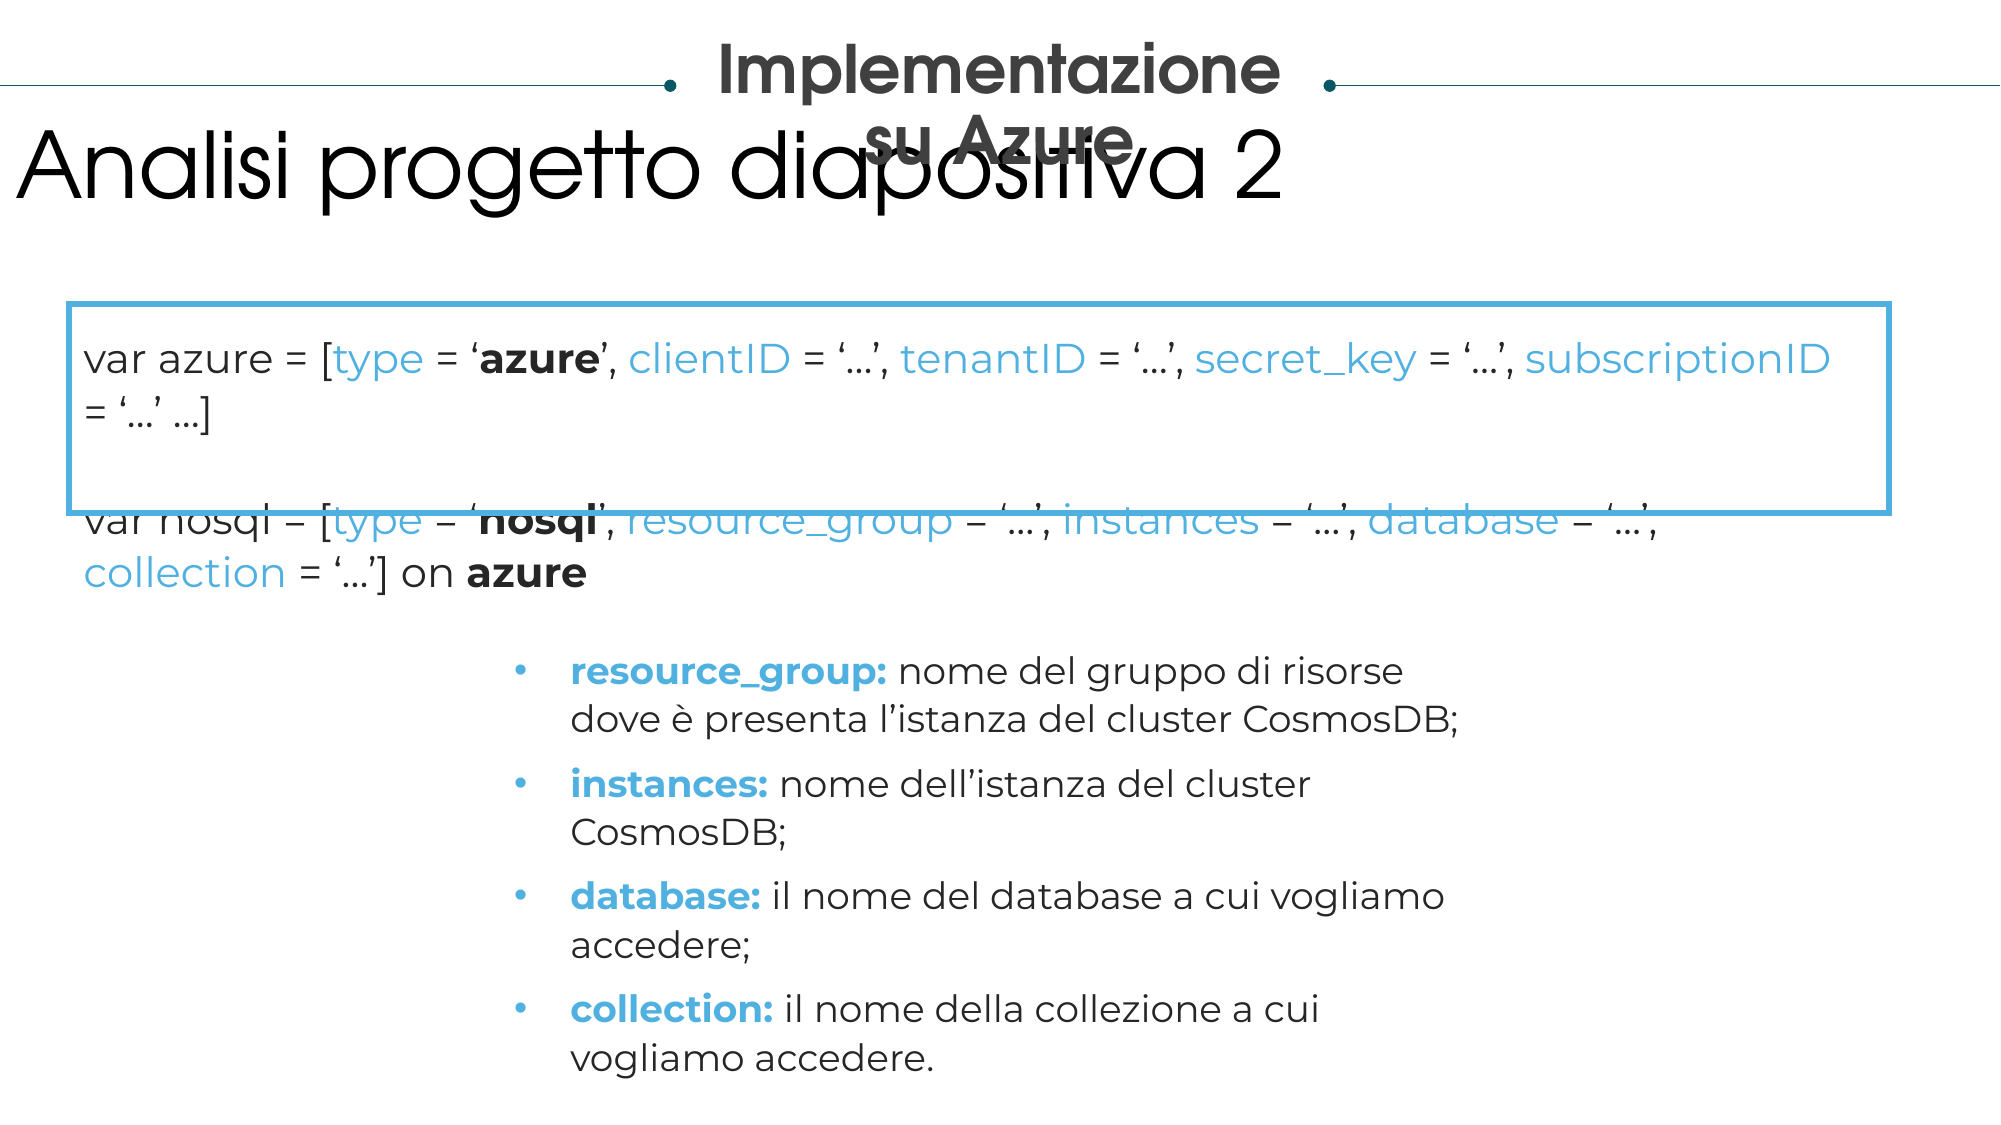

Implementazione
su Azure
Analisi progetto diapositiva 2

var azure = [type = ‘azure’, clientID = ‘…’, tenantID = ‘…’, secret_key = ‘…’, subscriptionID = ‘…’ …]
var nosql = [type = ‘nosql’, resource_group = ‘…’, instances = ‘…’, database = ‘…’, collection = ‘…’] on azure
resource_group: nome del gruppo di risorse dove è presenta l’istanza del cluster CosmosDB;
instances: nome dell’istanza del cluster CosmosDB;
database: il nome del database a cui vogliamo accedere;
collection: il nome della collezione a cui vogliamo accedere.